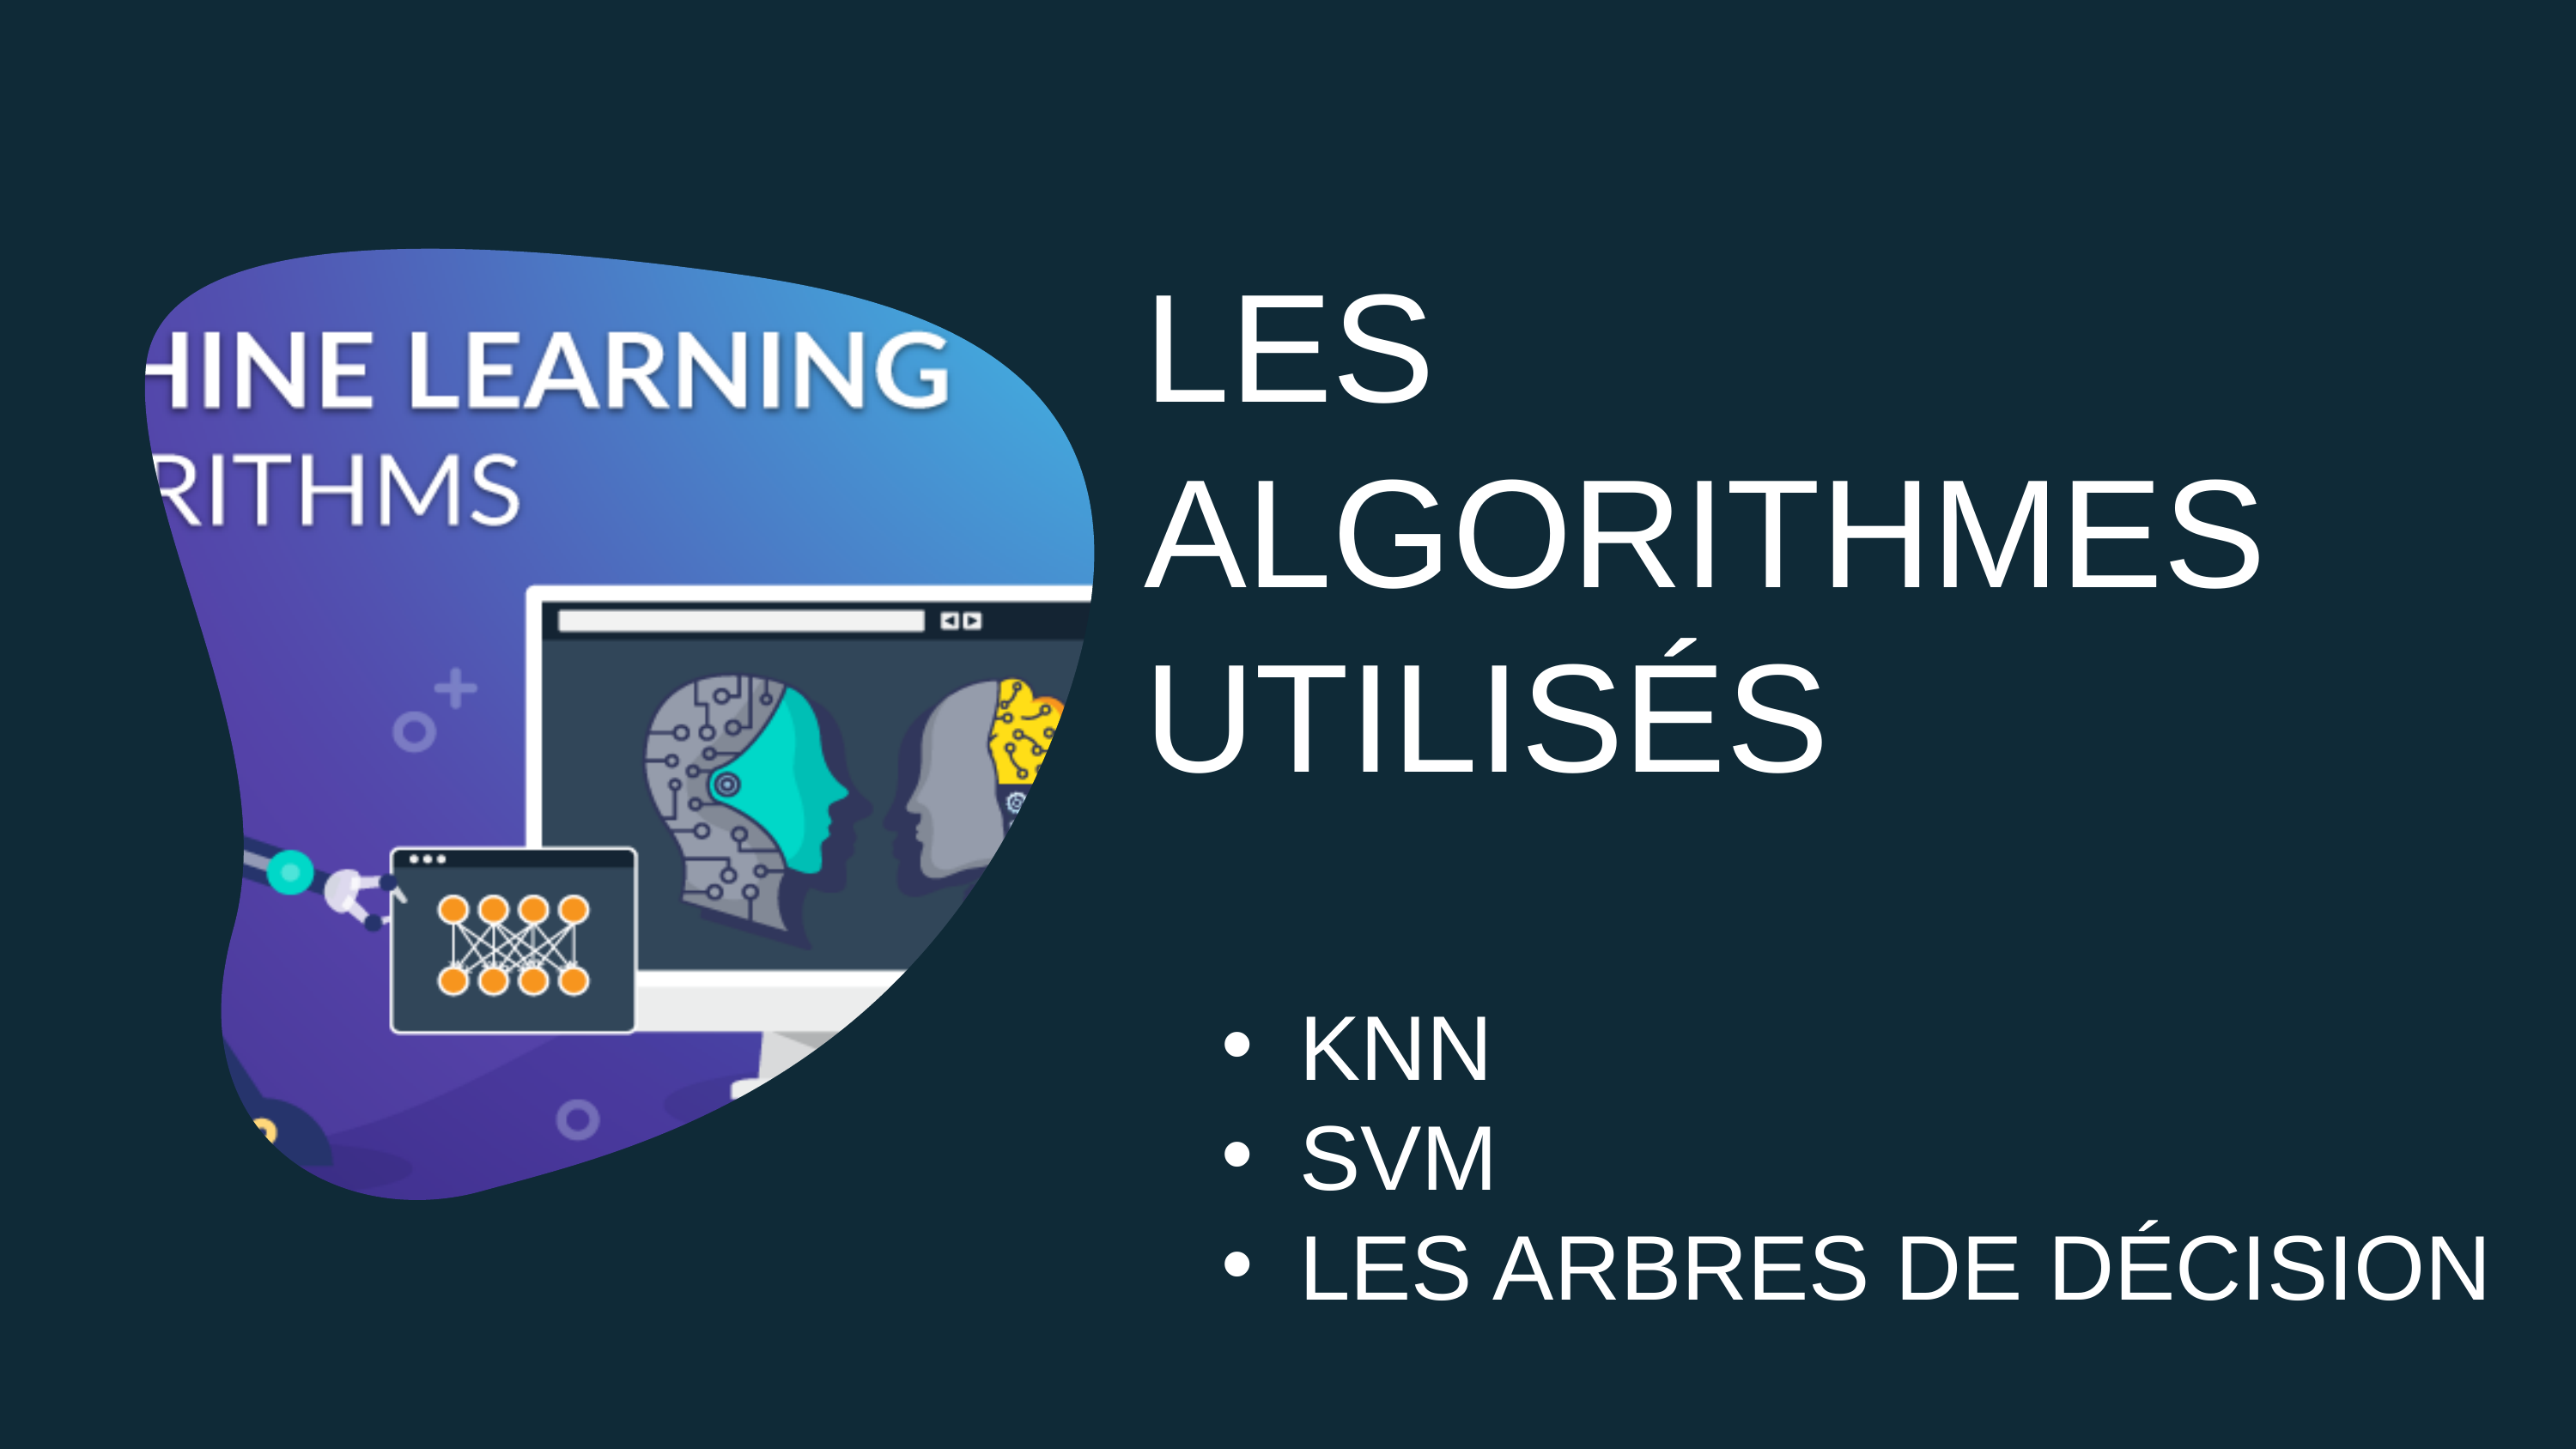

LES ALGORITHMES UTILISÉS

KNN
SVM
LES ARBRES DE DÉCISION